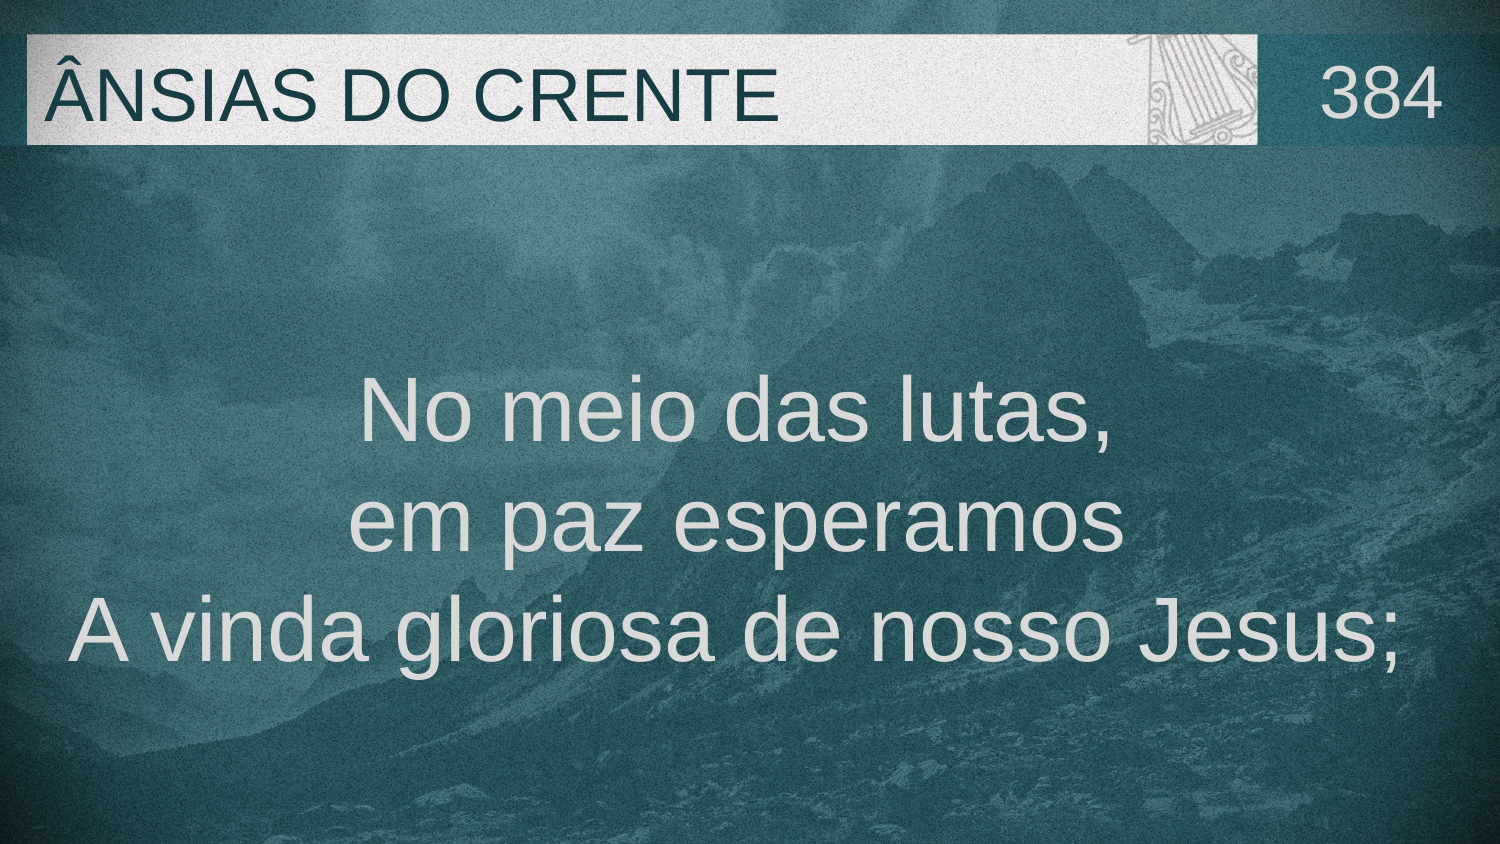

# ÂNSIAS DO CRENTE
384
No meio das lutas,
em paz esperamos
A vinda gloriosa de nosso Jesus;